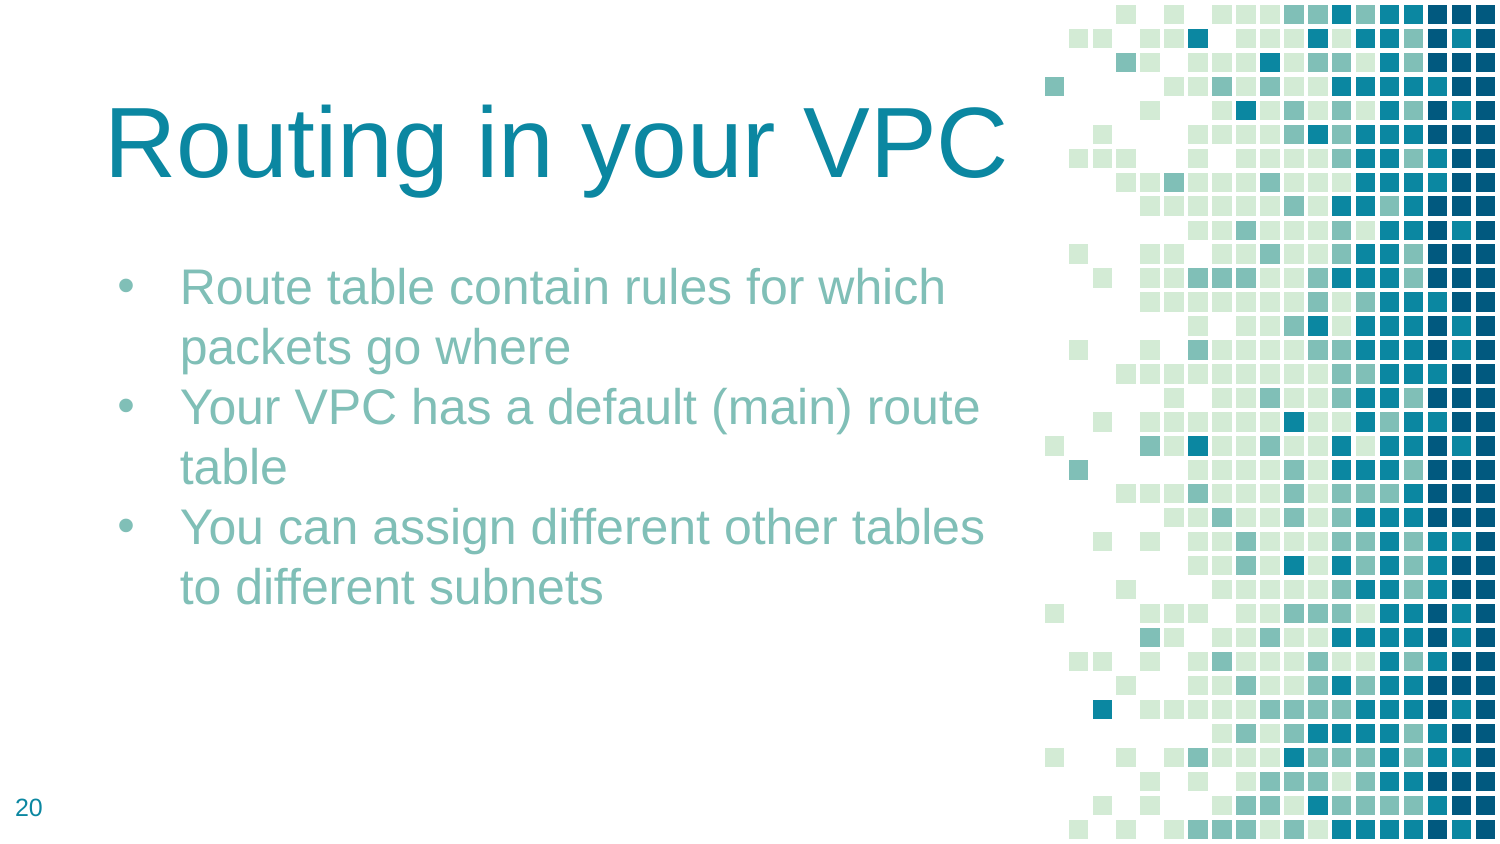

# Routing in your VPC
Route table contain rules for which packets go where
Your VPC has a default (main) route table
You can assign different other tables to different subnets
20